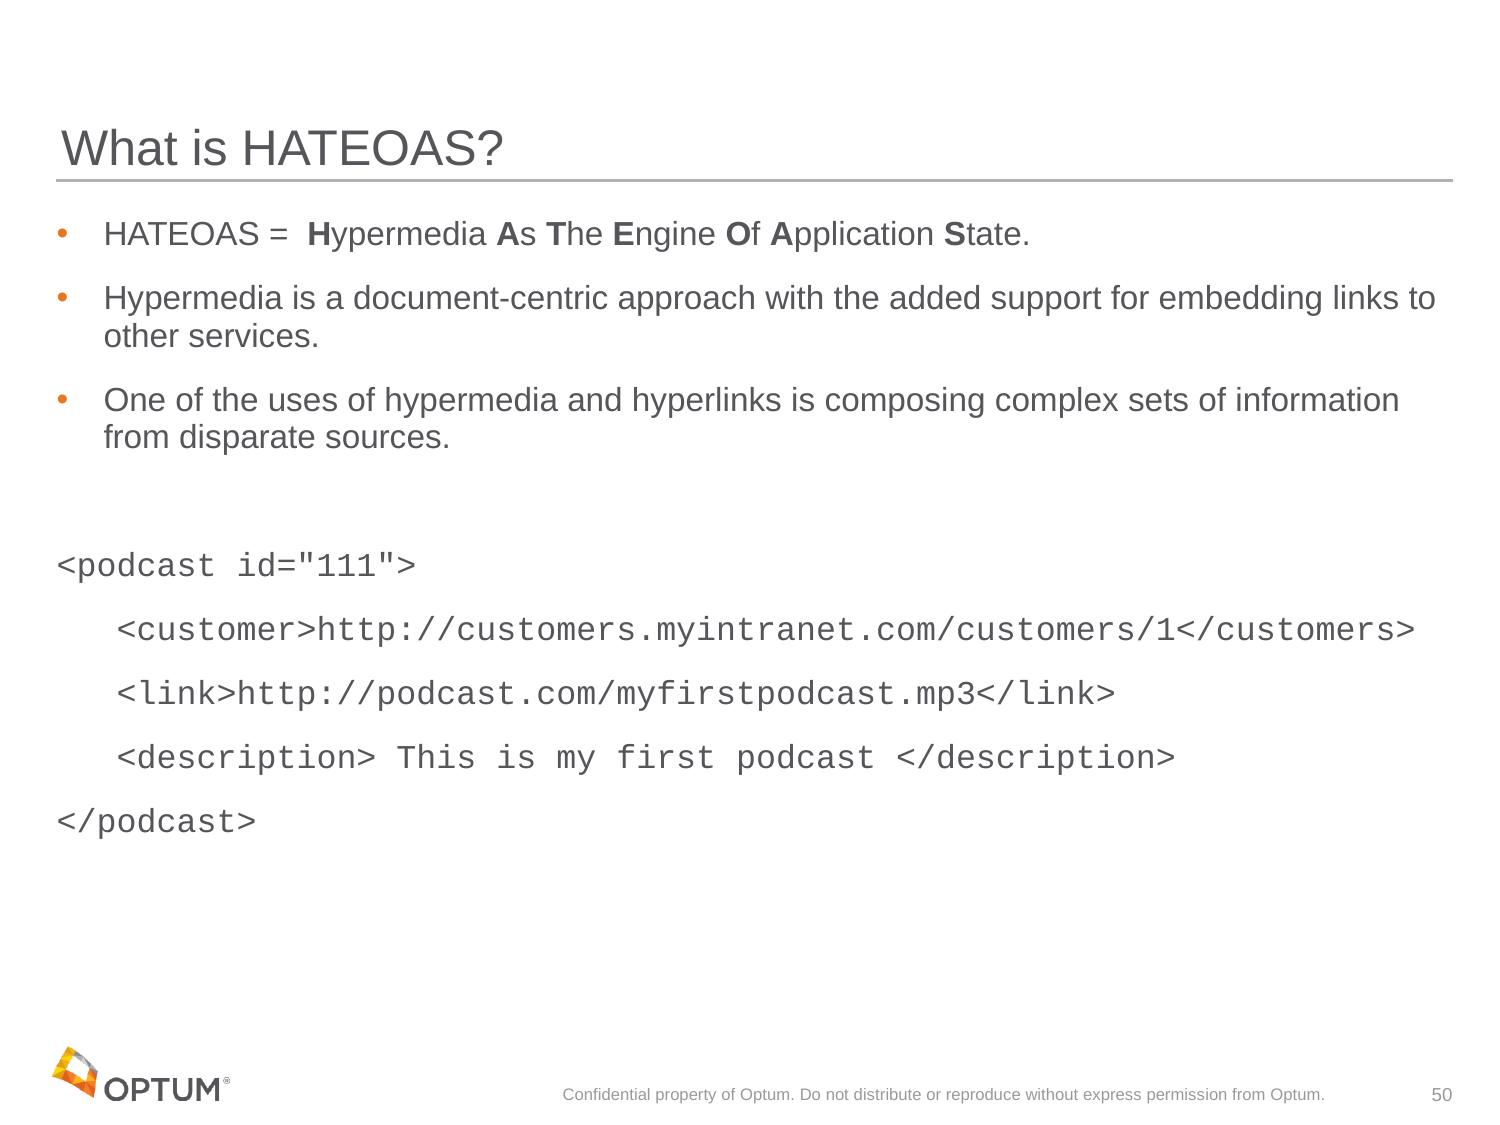

# What is HATEOAS?
HATEOAS =  Hypermedia As The Engine Of Application State.
Hypermedia is a document-centric approach with the added support for embedding links to other services.
One of the uses of hypermedia and hyperlinks is composing complex sets of information from disparate sources.

<podcast id="111">
   <customer>http://customers.myintranet.com/customers/1</customers>
   <link>http://podcast.com/myfirstpodcast.mp3</link>
   <description> This is my first podcast </description>
</podcast>
Confidential property of Optum. Do not distribute or reproduce without express permission from Optum.
50